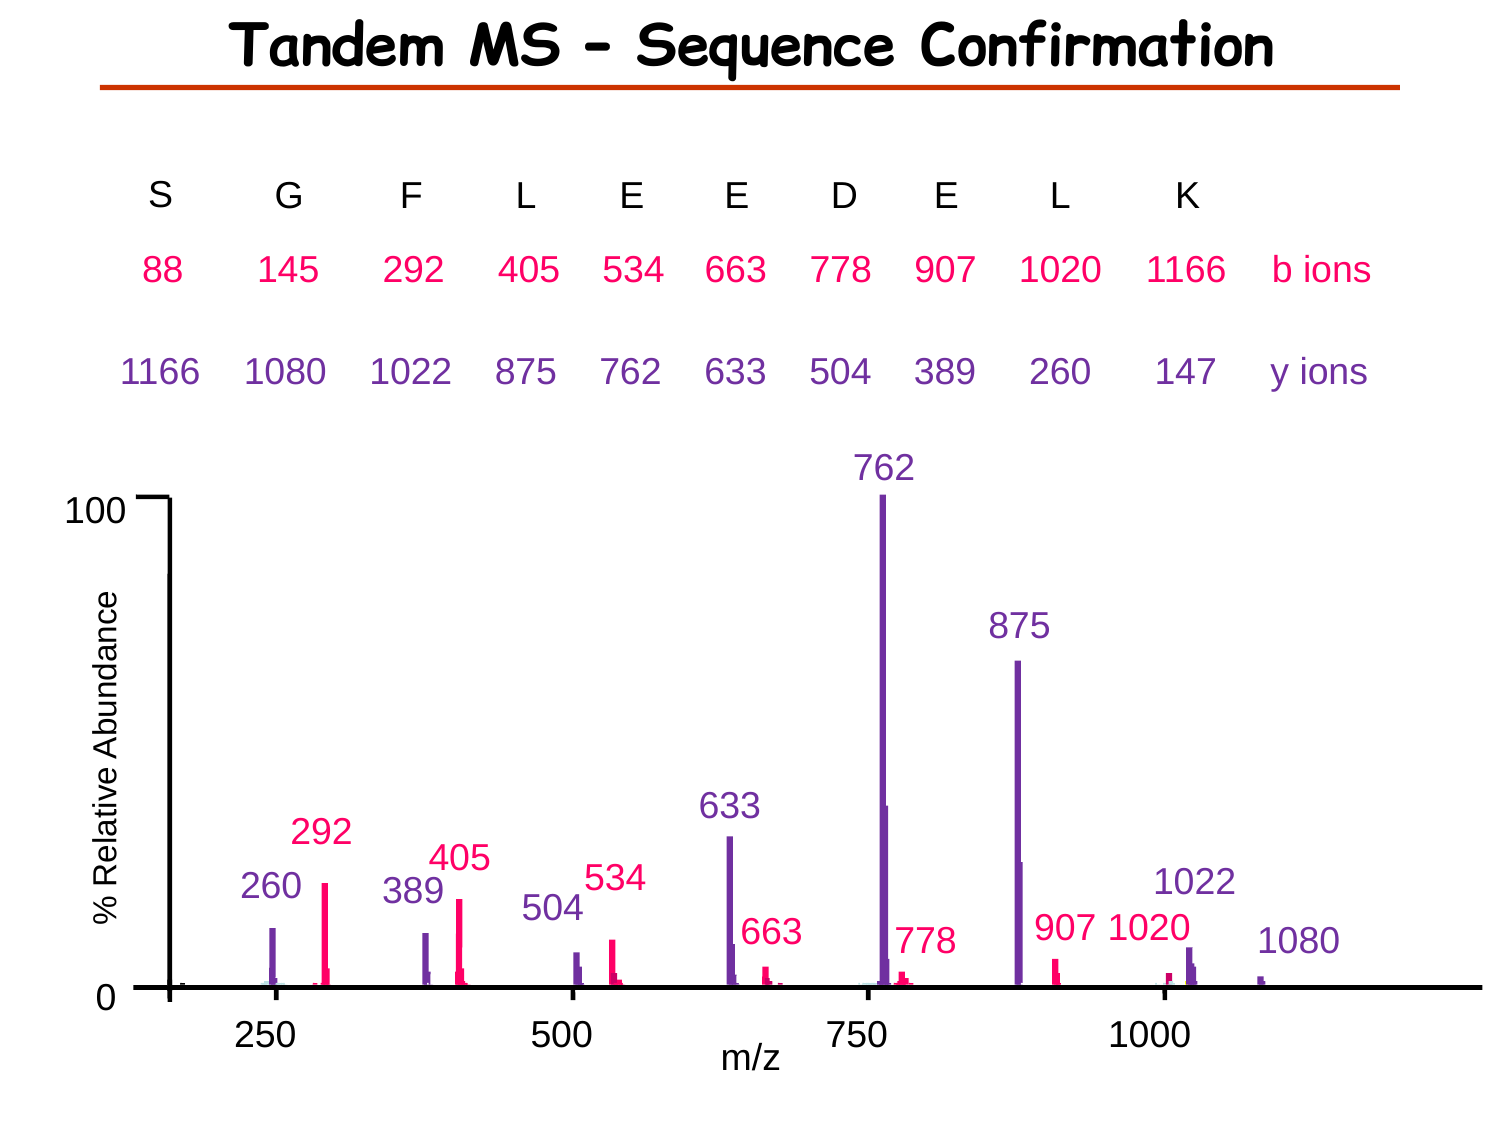

Tandem MS – Sequence Confirmation

S
G
F
L
E
E
D
E
L
K
88
145
292
405
534
663
778
907
1020
1166
b ions
S
G
F
L
E
E
D
E
L
K
1166
1080
1022
875
762
633
504
389
260
147
y ions
762
100

875

[M+2H]2+
% Relative Abundance

633
292

405

534
1022
260
389

504

907
1020

663
778
1080

0

250
500
750
1000
m/z